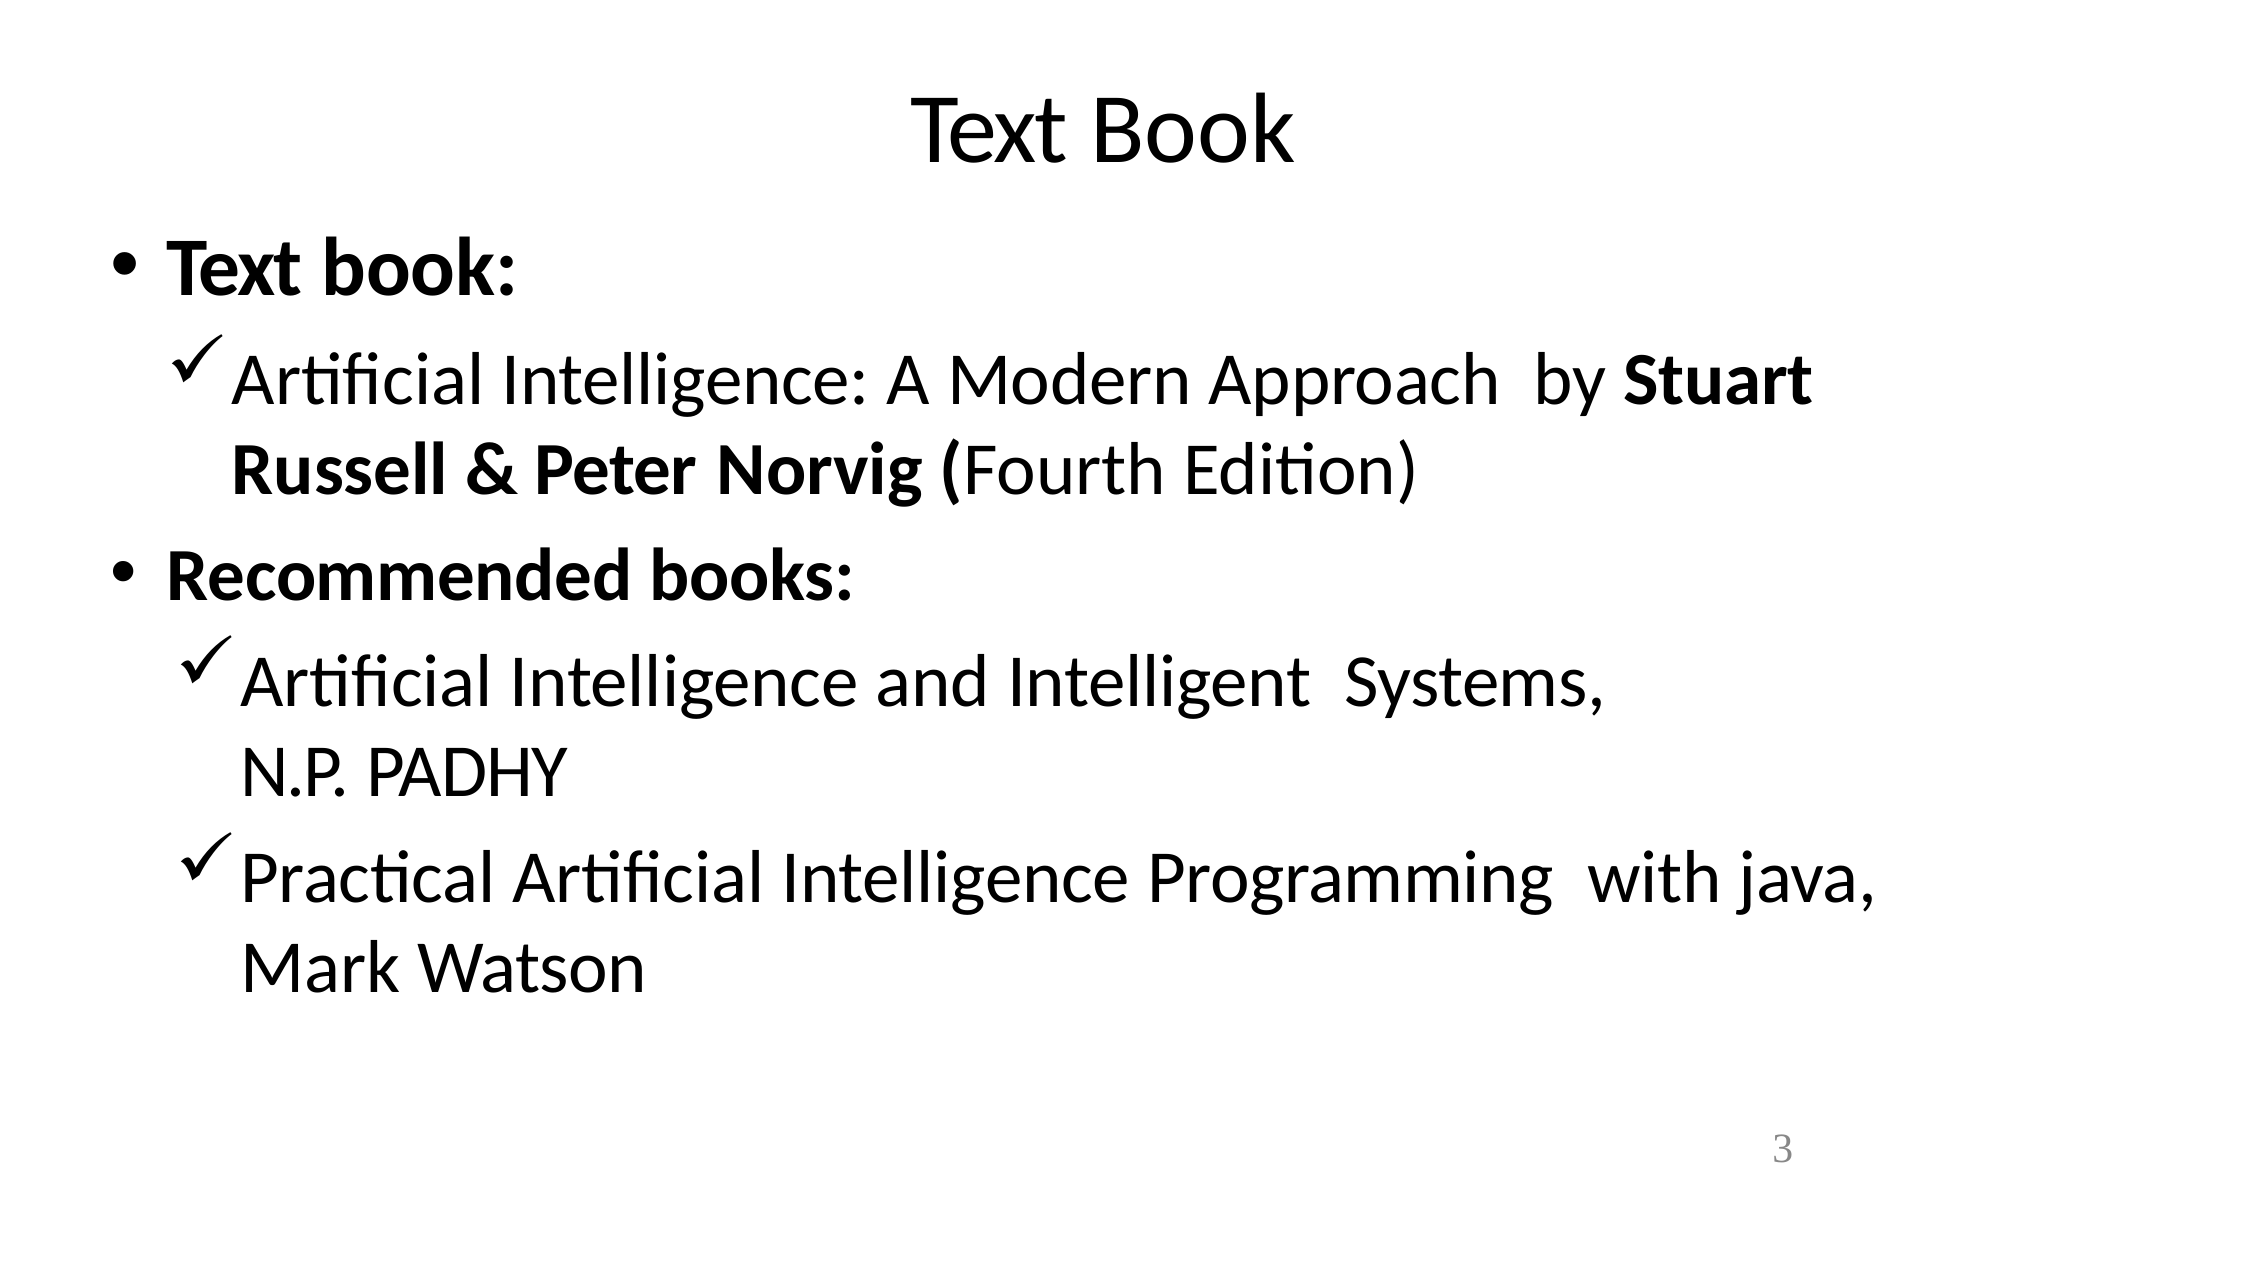

# Text Book
Text book:
Artificial Intelligence: A Modern Approach  by Stuart Russell & Peter Norvig (Fourth Edition)
Recommended books:
Artificial Intelligence and Intelligent  Systems, N.P. PADHY
Practical Artificial Intelligence Programming  with java, Mark Watson
3